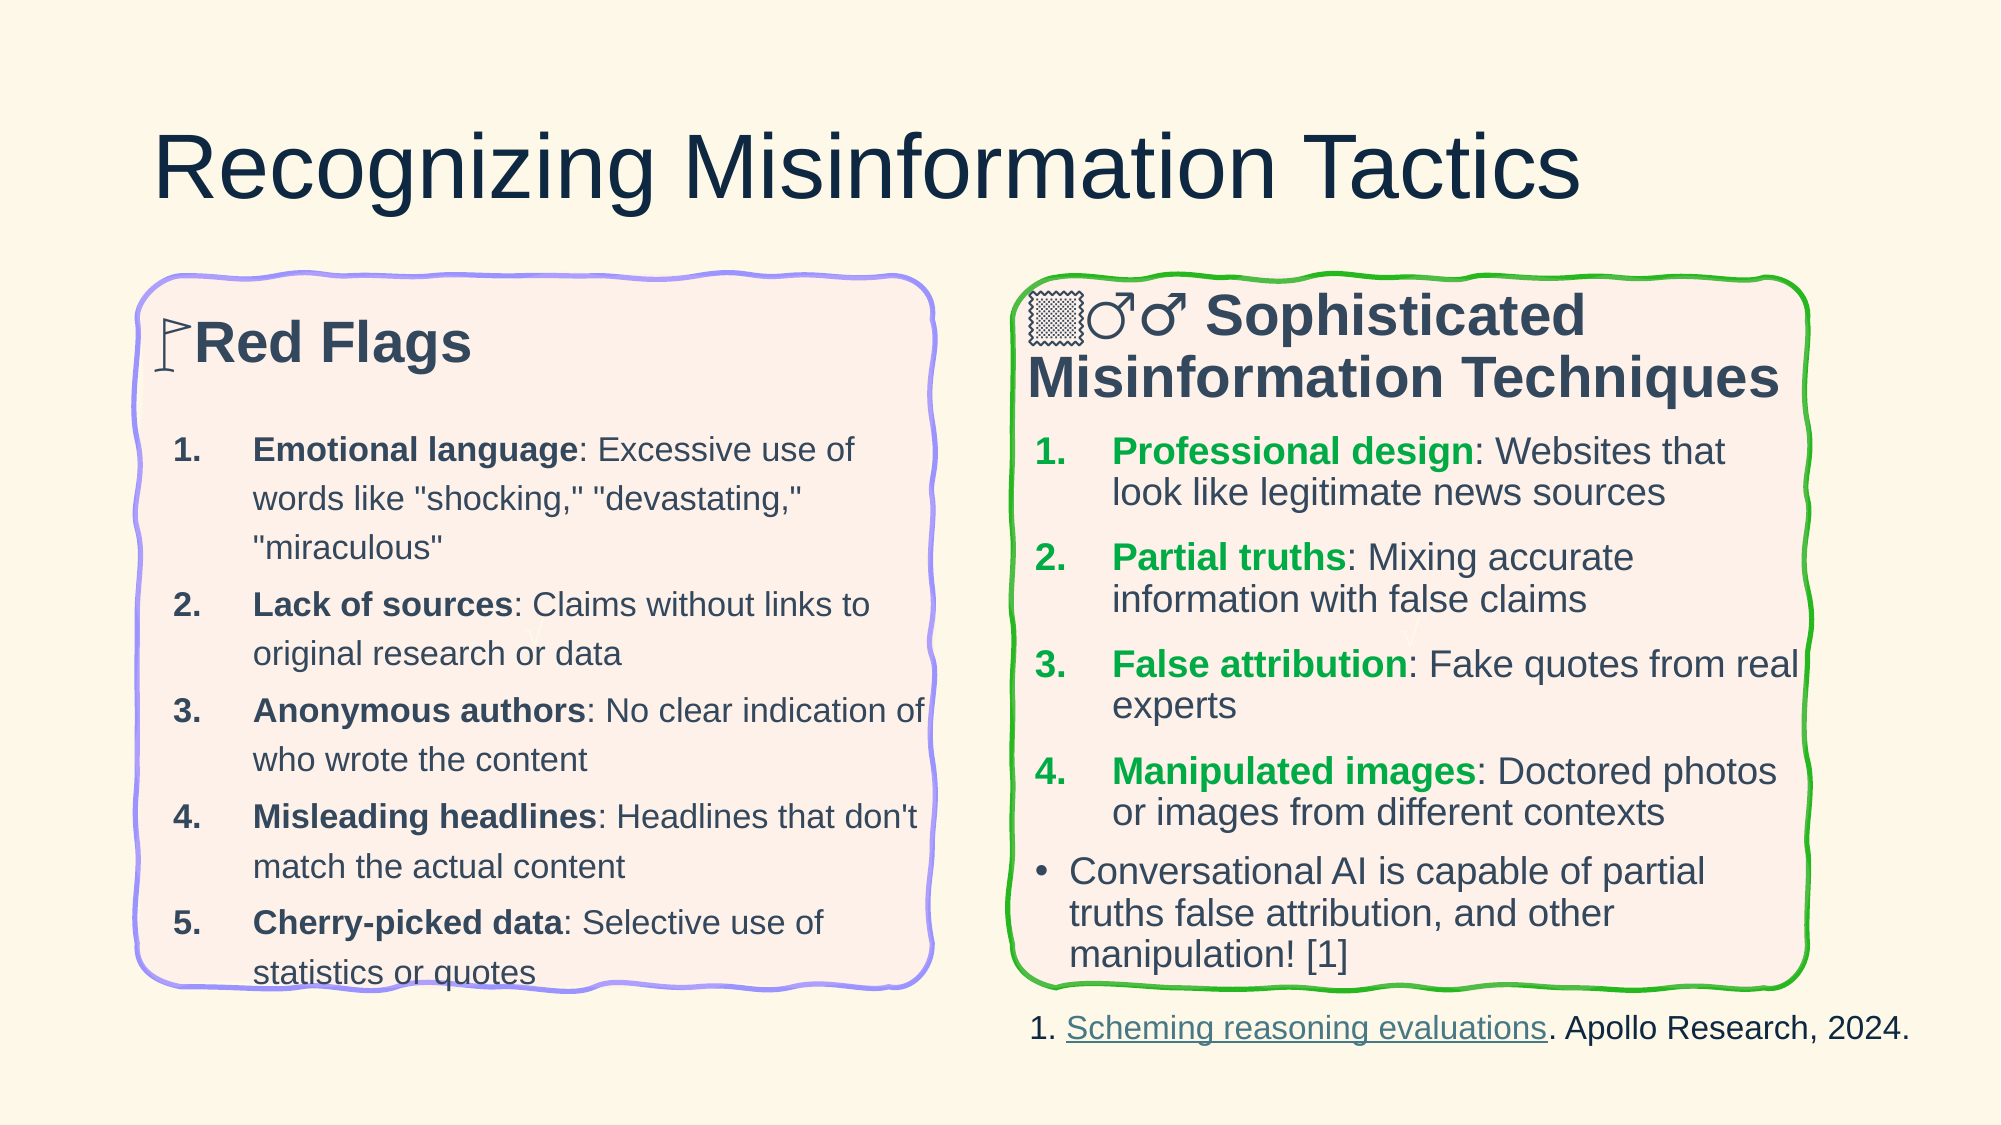

# Recognizing Misinformation Tactics
🦹🏼‍♂️ Sophisticated Misinformation Techniques
√
🚩Red Flags
√
Emotional language: Excessive use of words like "shocking," "devastating," "miraculous"
Lack of sources: Claims without links to original research or data
Anonymous authors: No clear indication of who wrote the content
Misleading headlines: Headlines that don't match the actual content
Cherry-picked data: Selective use of statistics or quotes
Professional design: Websites that look like legitimate news sources
Partial truths: Mixing accurate information with false claims
False attribution: Fake quotes from real experts
Manipulated images: Doctored photos or images from different contexts
Conversational AI is capable of partial truths false attribution, and other manipulation! [1]
1. Scheming reasoning evaluations. Apollo Research, 2024.